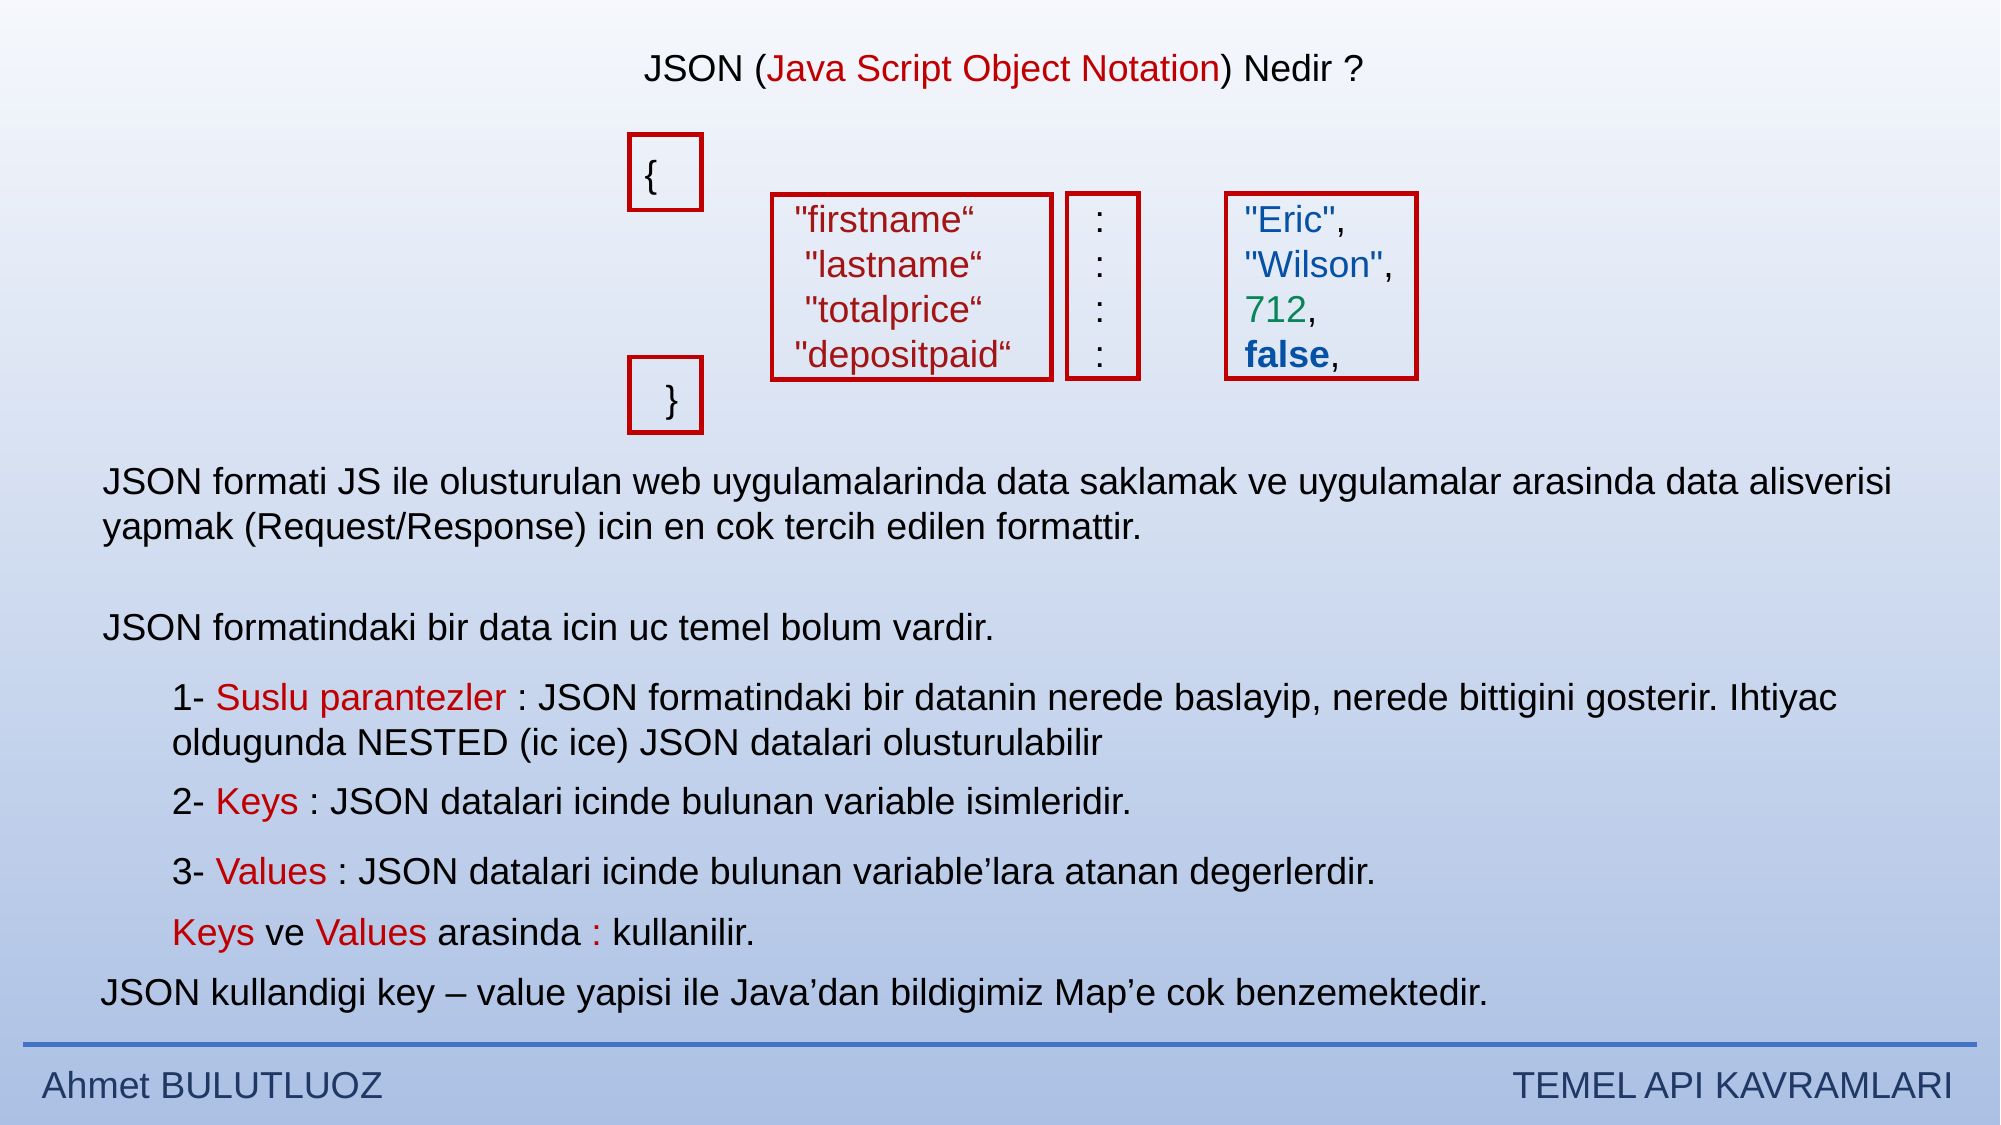

JSON (Java Script Object Notation) Nedir ?

{
    	"firstname“	: 	"Eric",
   	 "lastname“	: 	"Wilson",
   	 "totalprice“	: 	712,
    	"depositpaid“	: 	false,
  }

JSON formati JS ile olusturulan web uygulamalarinda data saklamak ve uygulamalar arasinda data alisverisi yapmak (Request/Response) icin en cok tercih edilen formattir.
JSON formatindaki bir data icin uc temel bolum vardir.
1- Suslu parantezler : JSON formatindaki bir datanin nerede baslayip, nerede bittigini gosterir. Ihtiyac oldugunda NESTED (ic ice) JSON datalari olusturulabilir
2- Keys : JSON datalari icinde bulunan variable isimleridir.
3- Values : JSON datalari icinde bulunan variable’lara atanan degerlerdir.
Keys ve Values arasinda : kullanilir.
JSON kullandigi key – value yapisi ile Java’dan bildigimiz Map’e cok benzemektedir.
Ahmet BULUTLUOZ                                                                                                            TEMEL API KAVRAMLARI